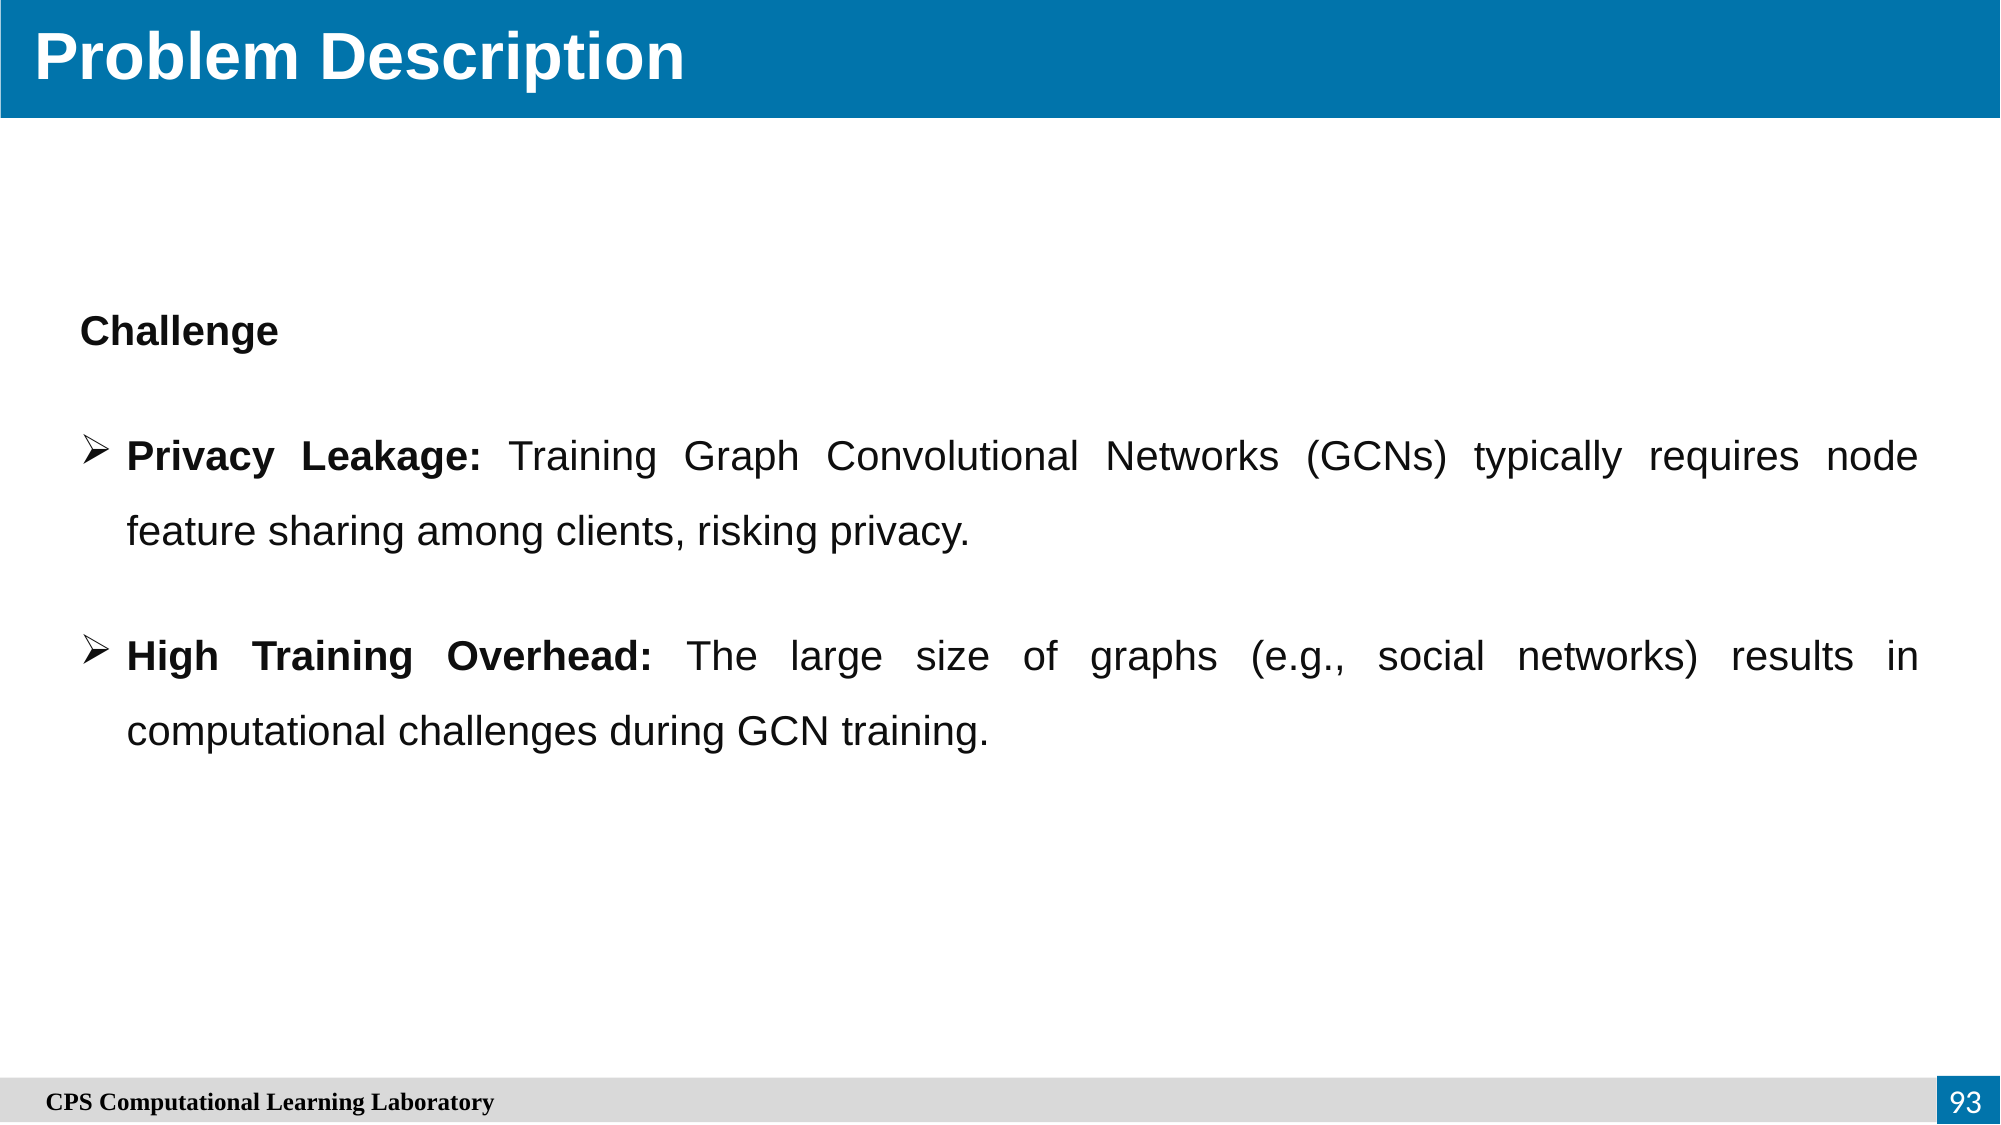

Problem Description
Challenge
Privacy Leakage: Training Graph Convolutional Networks (GCNs) typically requires node feature sharing among clients, risking privacy.
High Training Overhead: The large size of graphs (e.g., social networks) results in computational challenges during GCN training.
93
　CPS Computational Learning Laboratory